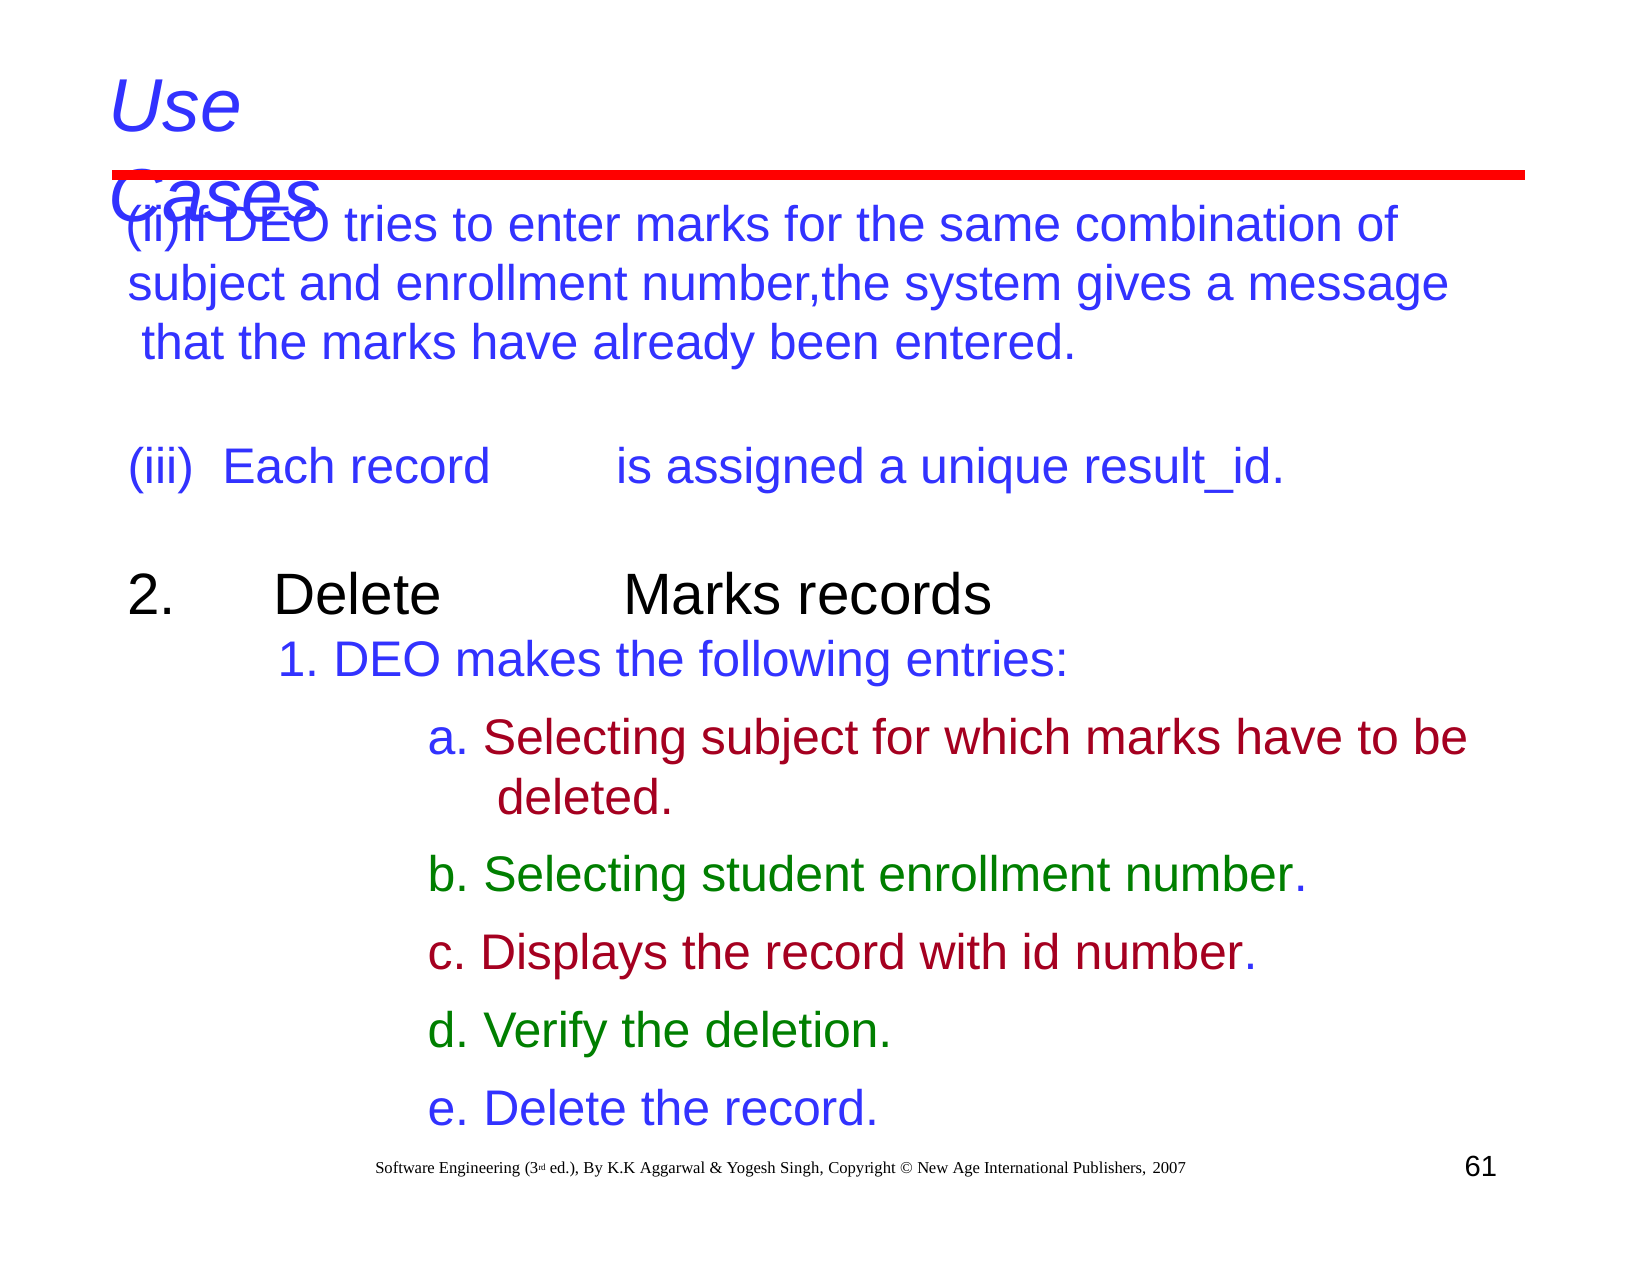

# Use Cases

If DEO tries to enter marks for the same combination of  subject and enrollment number,the system gives a message  that the marks have already been entered.

Each record	is assigned a unique result_id.

Delete	Marks records
DEO makes the following entries:
Selecting subject for which marks have to be  deleted.
Selecting student enrollment number.
Displays the record with id number.
Verify the deletion.
Delete the record.
61
Software Engineering (3rd  ed.), By K.K Aggarwal & Yogesh Singh, Copyright © New Age International Publishers, 2007